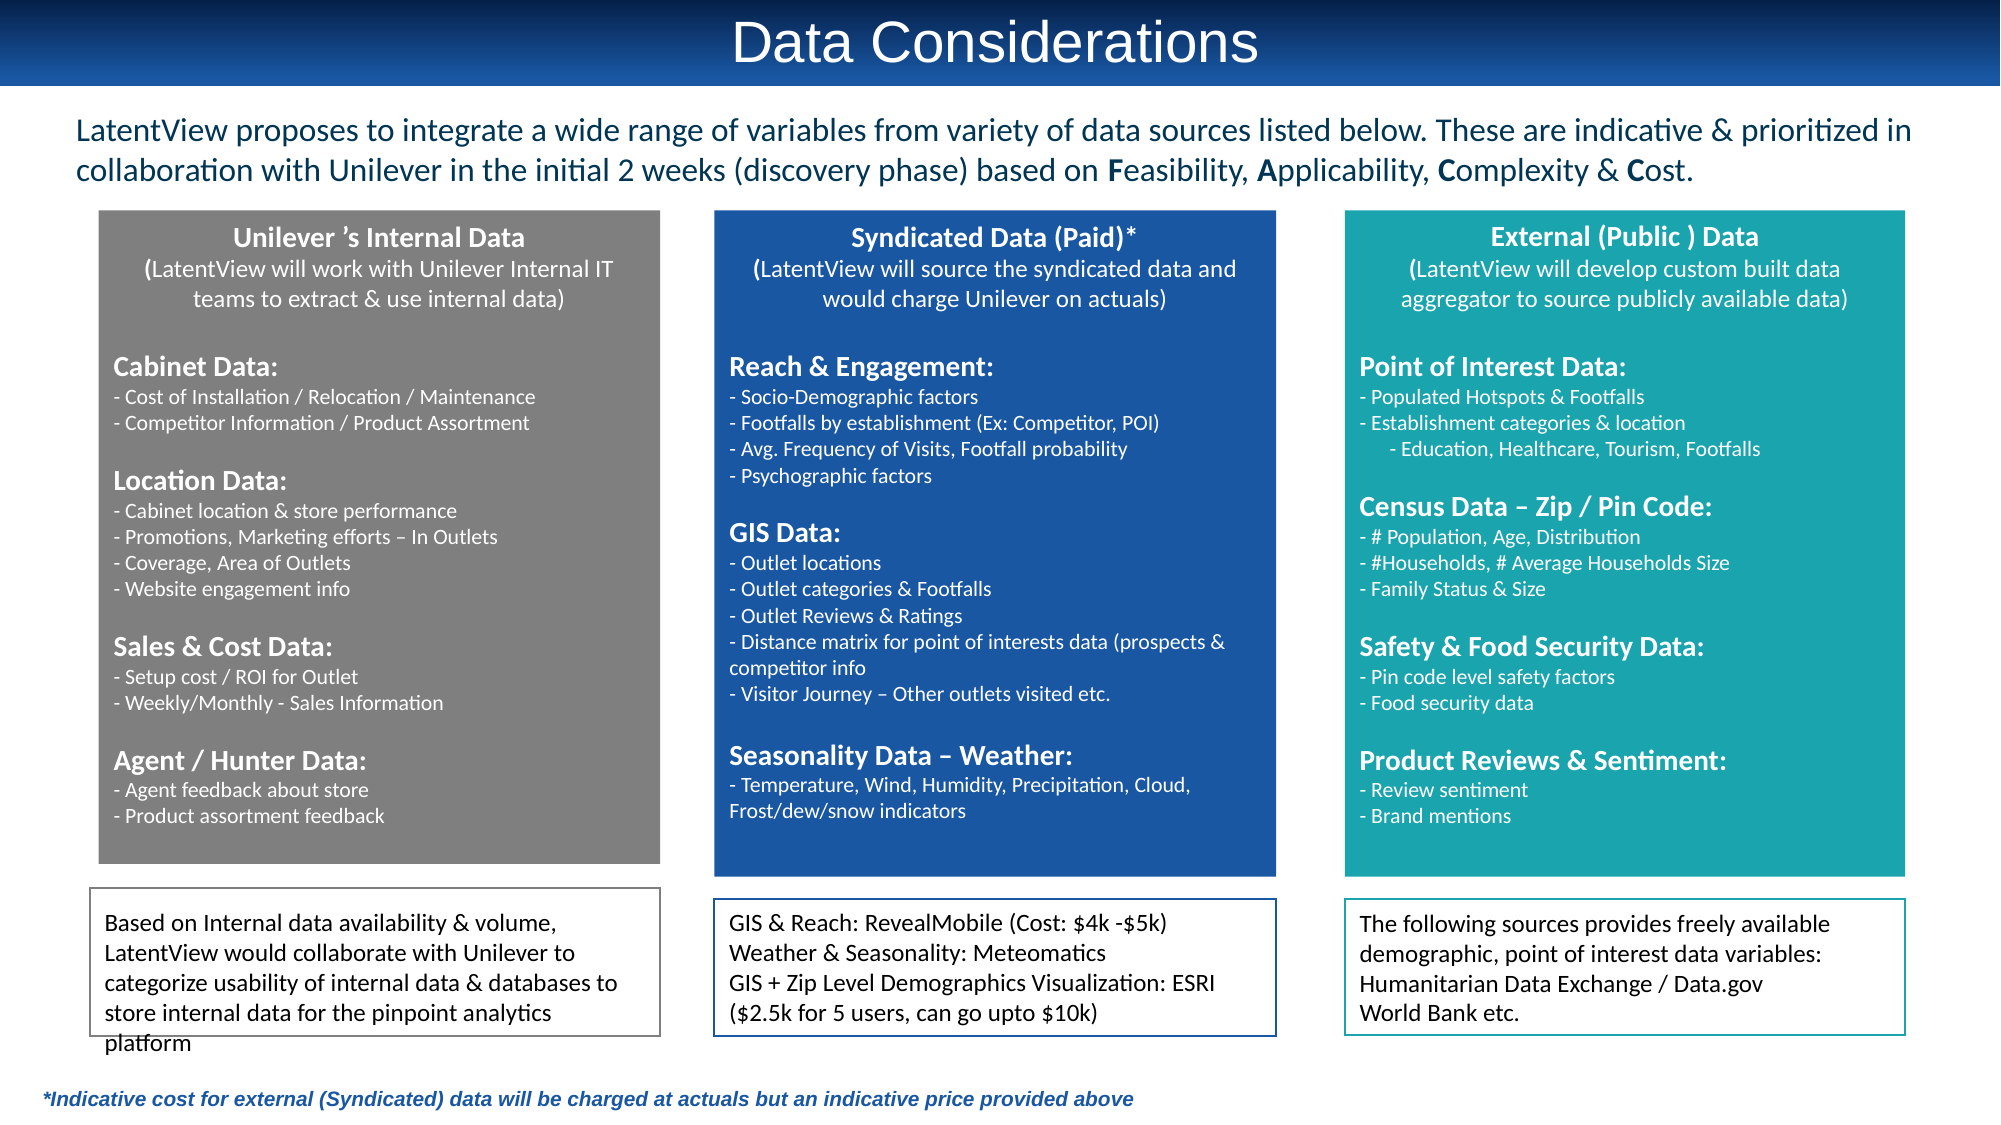

# Data Considerations
LatentView proposes to integrate a wide range of variables from variety of data sources listed below. These are indicative & prioritized in collaboration with Unilever in the initial 2 weeks (discovery phase) based on Feasibility, Applicability, Complexity & Cost.
Syndicated Data (Paid)*
(LatentView will source the syndicated data and would charge Unilever on actuals)

Reach & Engagement:
- Socio-Demographic factors
- Footfalls by establishment (Ex: Competitor, POI)
- Avg. Frequency of Visits, Footfall probability
- Psychographic factors

GIS Data:
- Outlet locations
- Outlet categories & Footfalls
- Outlet Reviews & Ratings
- Distance matrix for point of interests data (prospects & competitor info
- Visitor Journey – Other outlets visited etc.

Seasonality Data – Weather:
- Temperature, Wind, Humidity, Precipitation, Cloud, Frost/dew/snow indicators

External (Public ) Data
(LatentView will develop custom built data aggregator to source publicly available data)

Point of Interest Data:
- Populated Hotspots & Footfalls
- Establishment categories & location
      - Education, Healthcare, Tourism, Footfalls

Census Data – Zip / Pin Code:
- # Population, Age, Distribution
- #Households, # Average Households Size
- Family Status & Size

Safety & Food Security Data:
- Pin code level safety factors
- Food security data

Product Reviews & Sentiment:
- Review sentiment
- Brand mentions
Unilever ’s Internal Data
(LatentView will work with Unilever Internal IT teams to extract & use internal data)

Cabinet Data:
- Cost of Installation / Relocation / Maintenance
- Competitor Information / Product Assortment

Location Data:
- Cabinet location & store performance
- Promotions, Marketing efforts – In Outlets
- Coverage, Area of Outlets
- Website engagement info

Sales & Cost Data:
- Setup cost / ROI for Outlet
- Weekly/Monthly - Sales Information

Agent / Hunter Data:
- Agent feedback about store
- Product assortment feedback

Based on Internal data availability & volume, LatentView would collaborate with Unilever to categorize usability of internal data & databases to store internal data for the pinpoint analytics platform
GIS & Reach: RevealMobile (Cost: $4k -$5k)
Weather & Seasonality: Meteomatics
GIS + Zip Level Demographics Visualization: ESRI ($2.5k for 5 users, can go upto $10k)
The following sources provides freely available demographic, point of interest data variables:
Humanitarian Data Exchange / Data.gov
World Bank etc.
*Indicative cost for external (Syndicated) data will be charged at actuals but an indicative price provided above